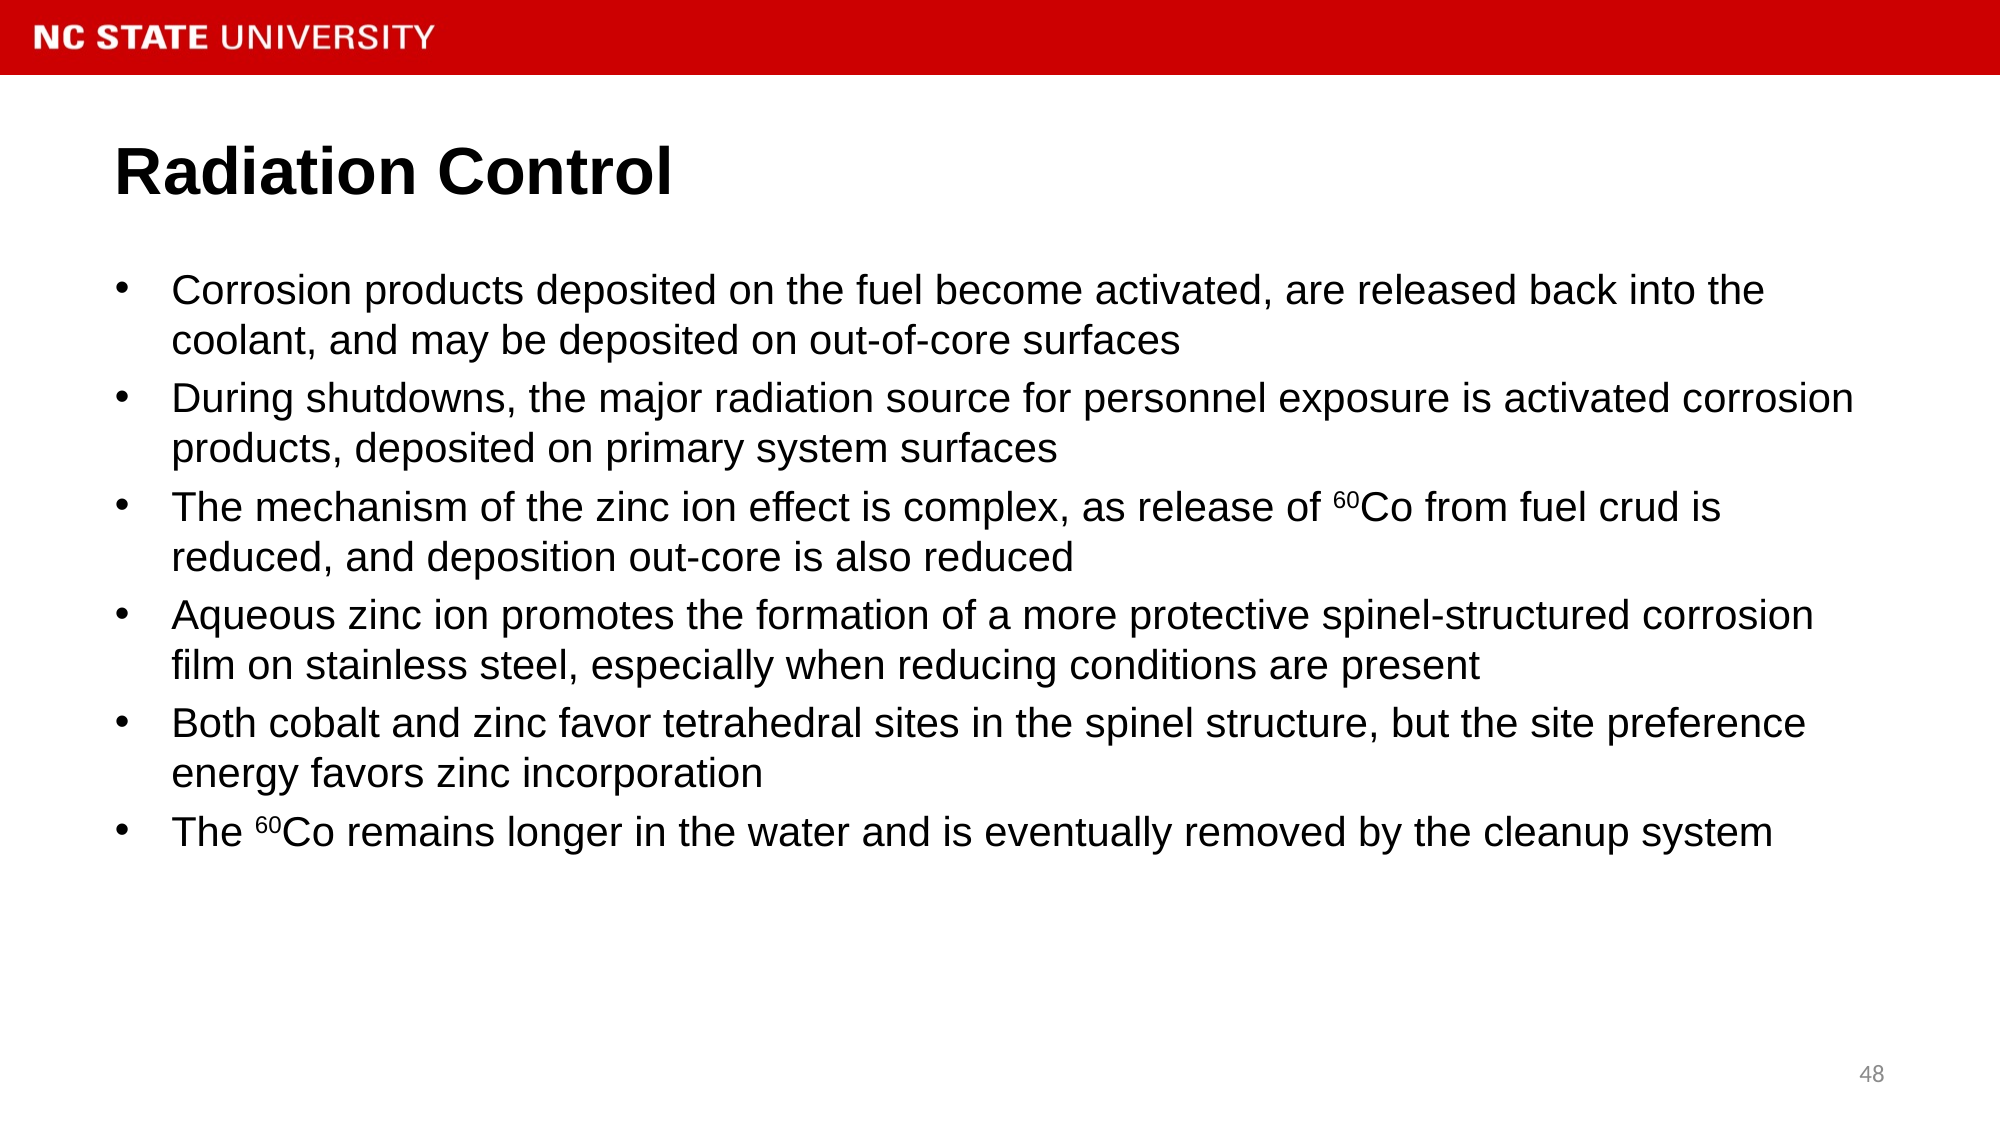

# Radiation Control
Corrosion products deposited on the fuel become activated, are released back into the coolant, and may be deposited on out-of-core surfaces
During shutdowns, the major radiation source for personnel exposure is activated corrosion products, deposited on primary system surfaces
The mechanism of the zinc ion effect is complex, as release of 60Co from fuel crud is reduced, and deposition out-core is also reduced
Aqueous zinc ion promotes the formation of a more protective spinel-structured corrosion film on stainless steel, especially when reducing conditions are present
Both cobalt and zinc favor tetrahedral sites in the spinel structure, but the site preference energy favors zinc incorporation
The 60Co remains longer in the water and is eventually removed by the cleanup system

48